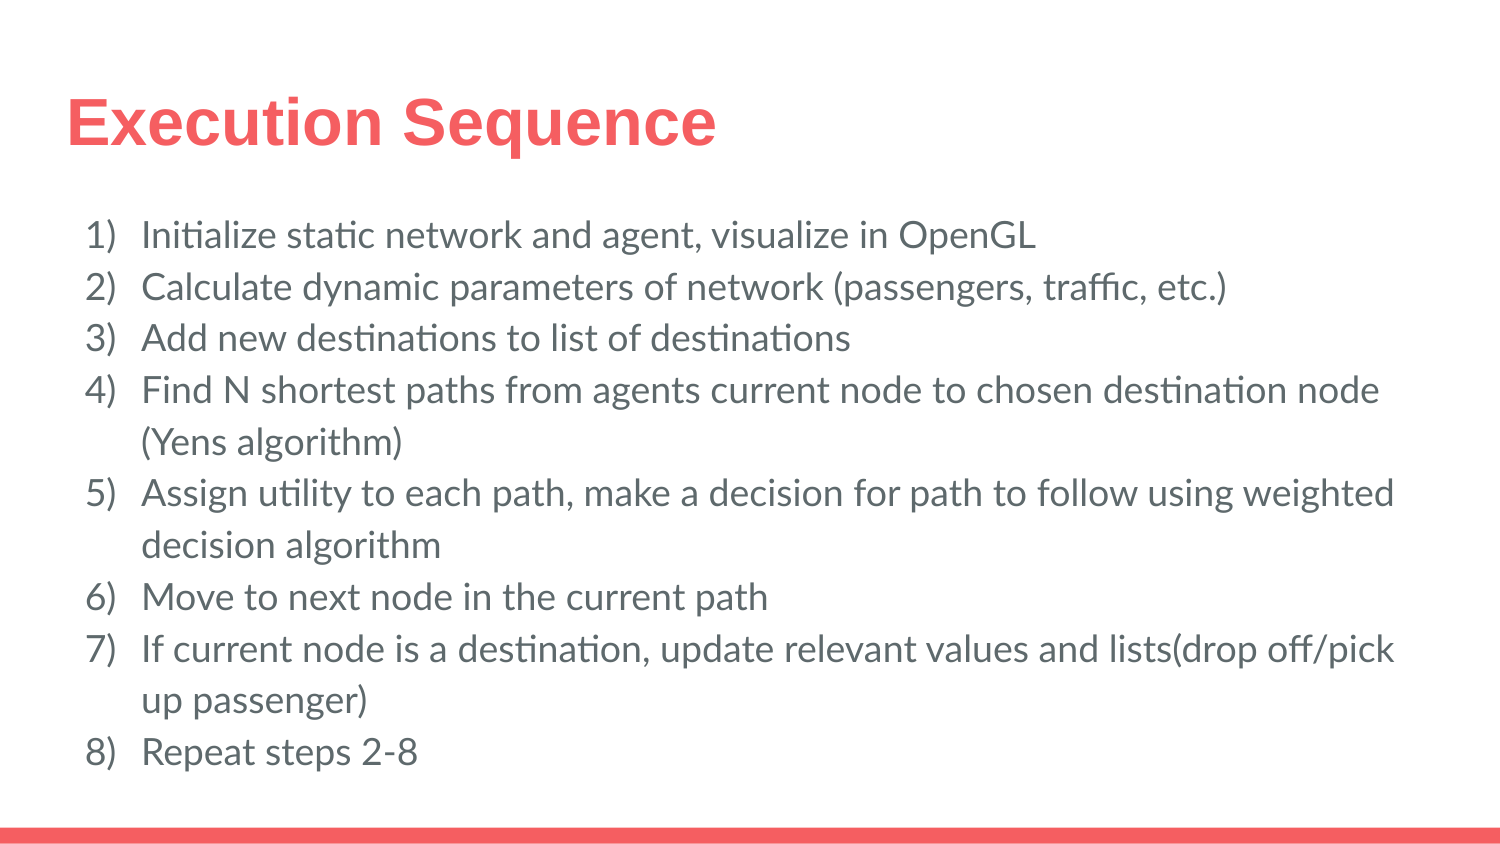

# Execution Sequence
Initialize static network and agent, visualize in OpenGL
Calculate dynamic parameters of network (passengers, traffic, etc.)
Add new destinations to list of destinations
Find N shortest paths from agents current node to chosen destination node (Yens algorithm)
Assign utility to each path, make a decision for path to follow using weighted decision algorithm
Move to next node in the current path
If current node is a destination, update relevant values and lists(drop off/pick up passenger)
Repeat steps 2-8